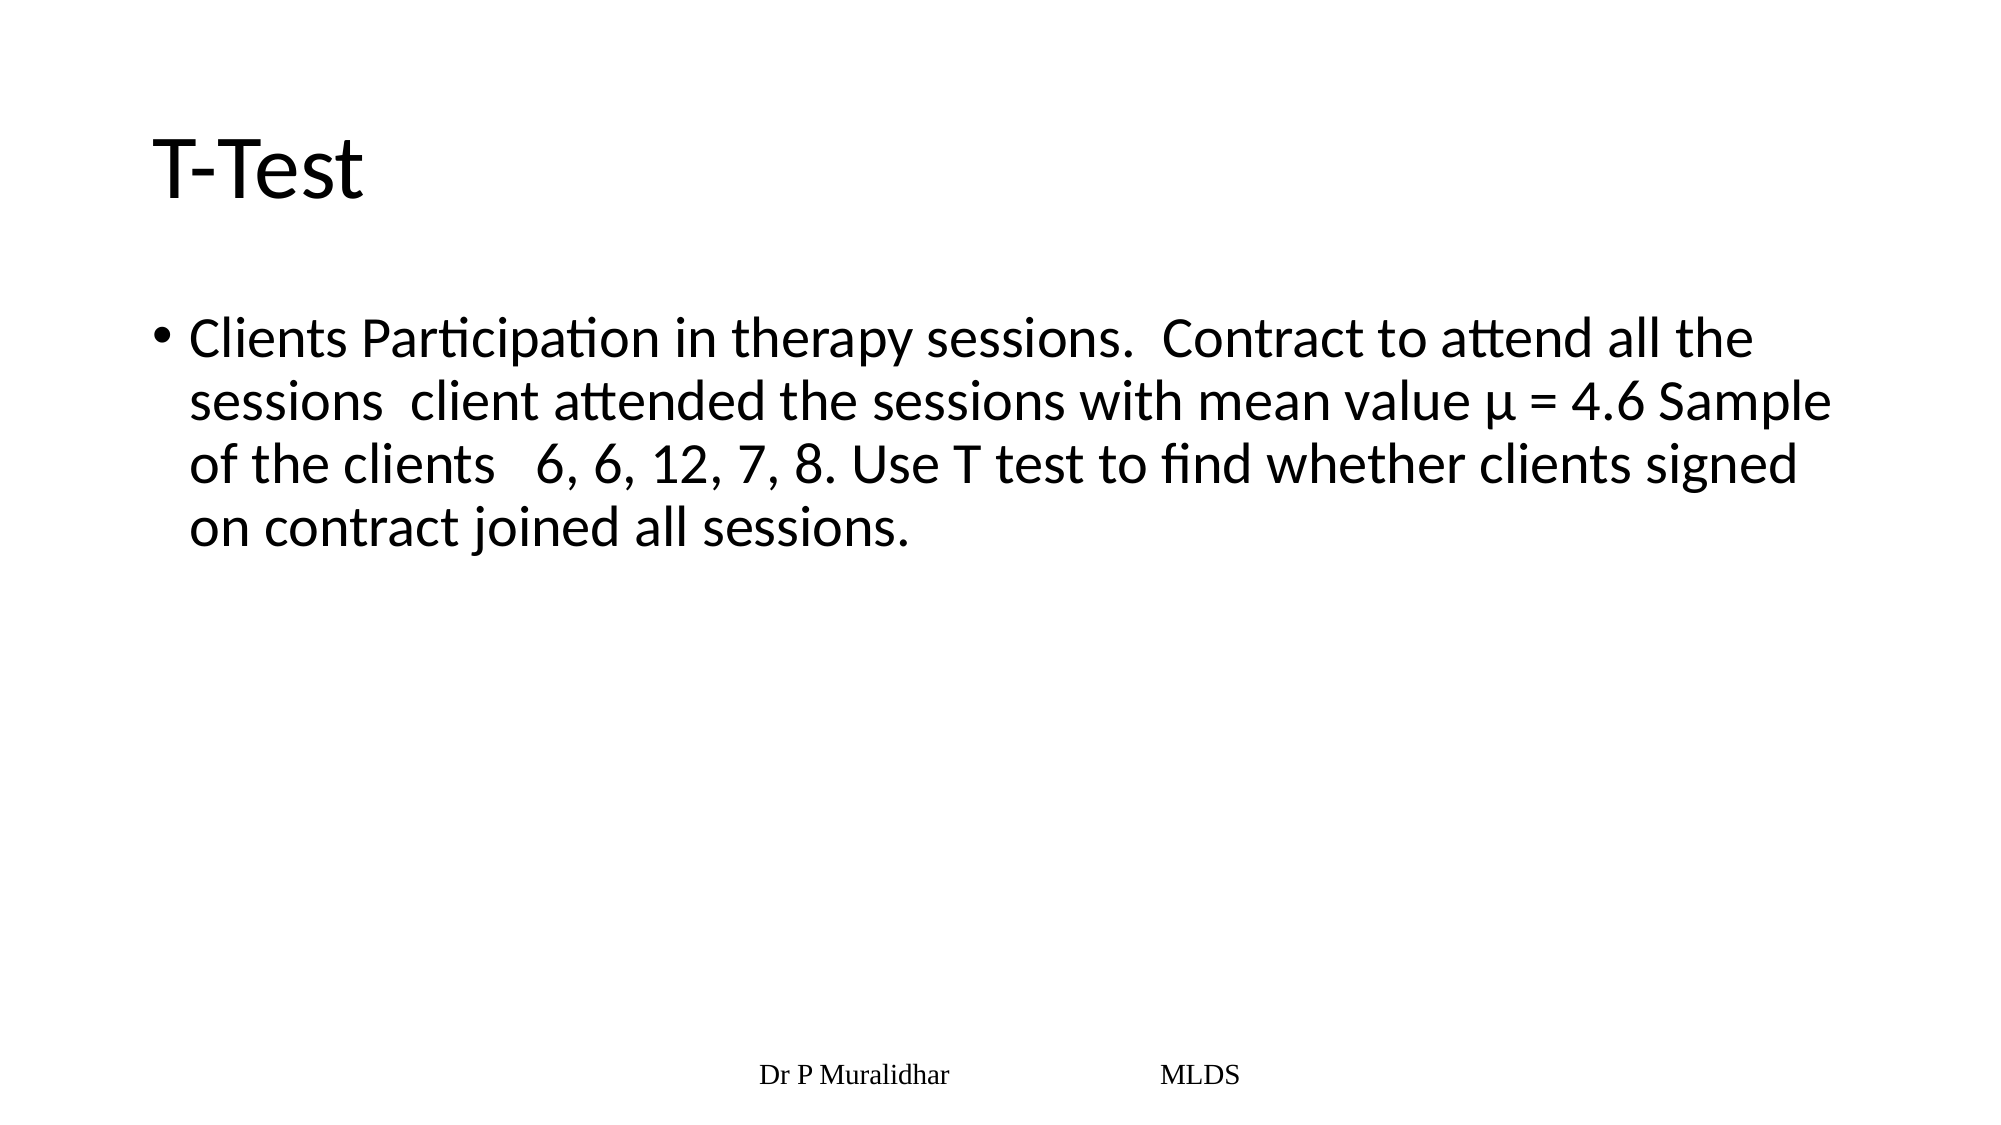

# T-Test
Clients Participation in therapy sessions.  Contract to attend all the sessions  client attended the sessions with mean value μ = 4.6 Sample of the clients   6, 6, 12, 7, 8. Use T test to find whether clients signed on contract joined all sessions.
Dr P Muralidhar                             MLDS